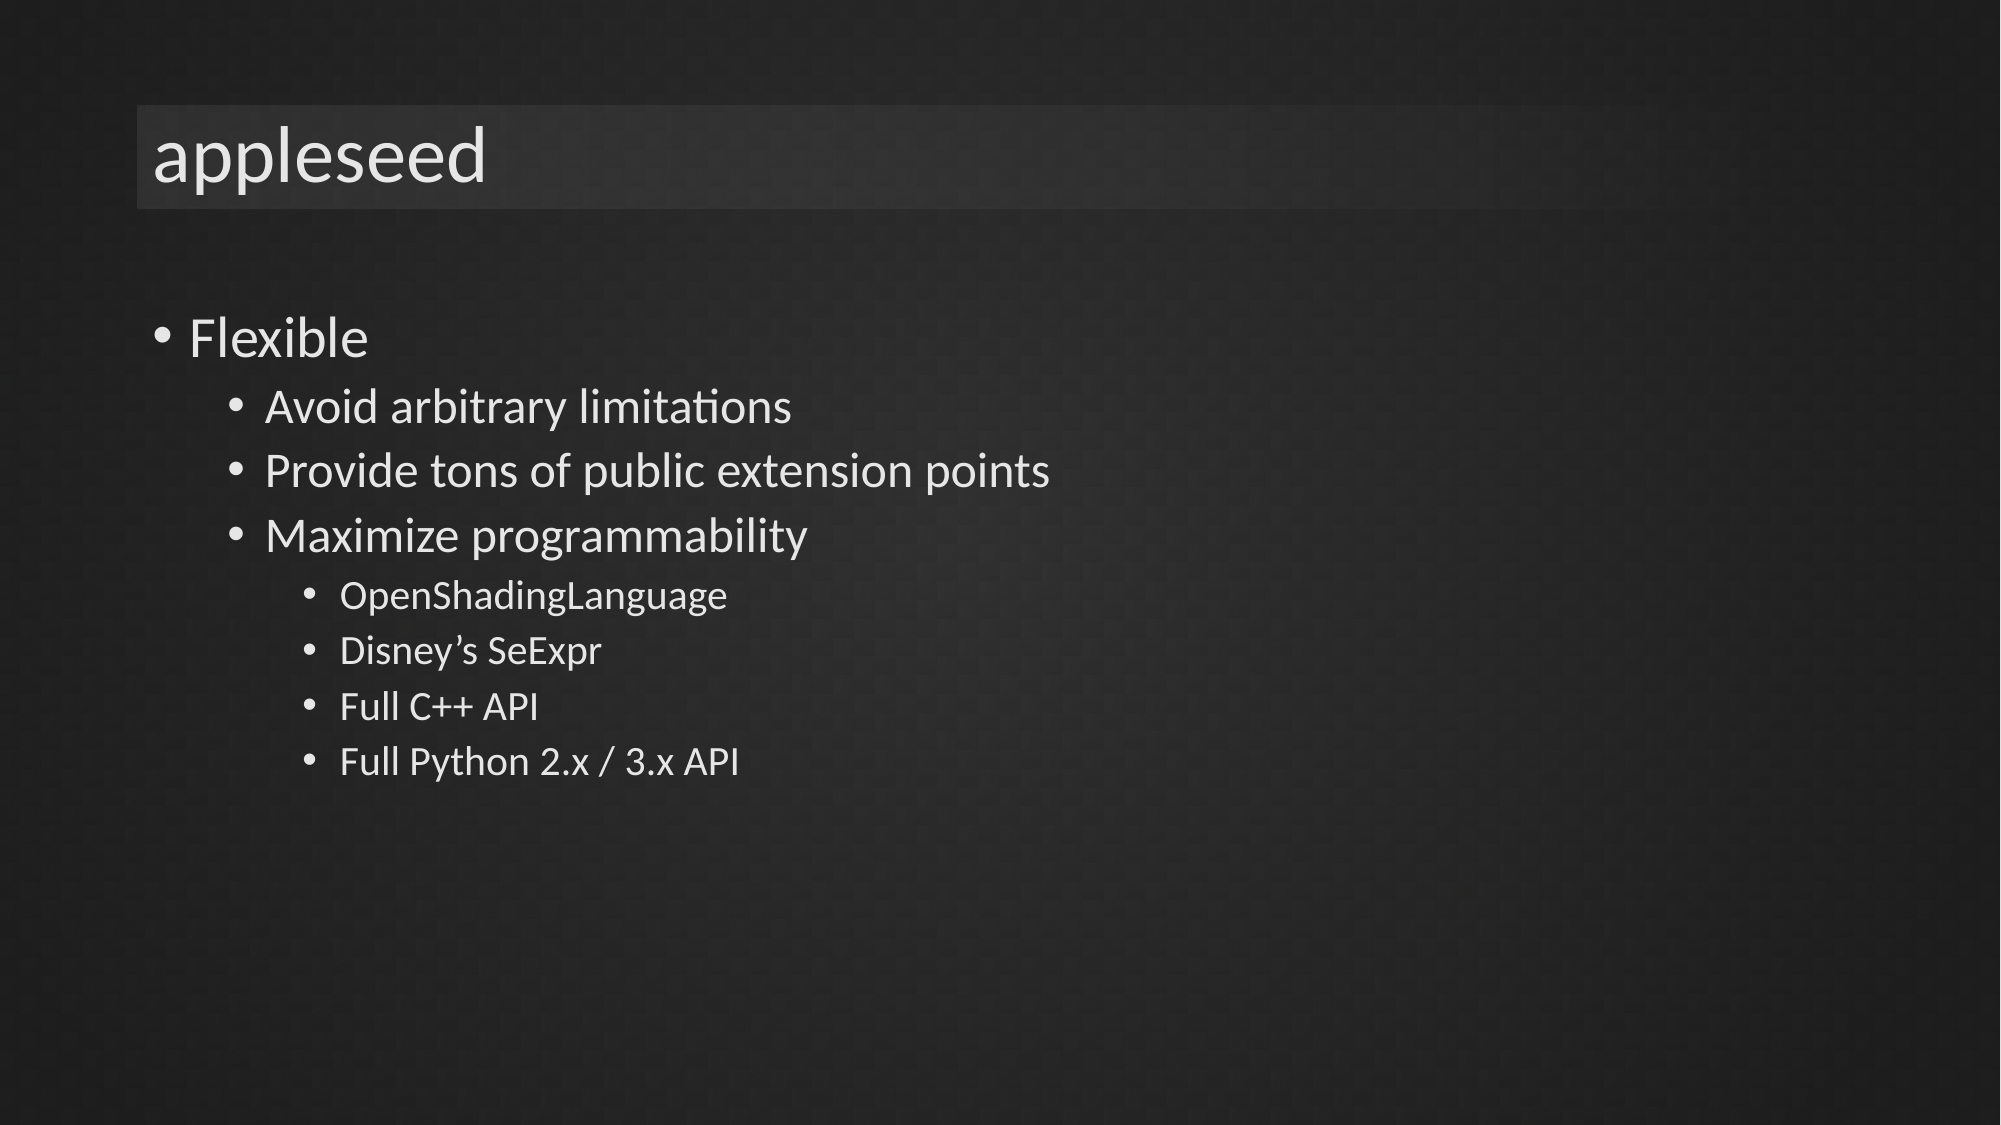

# appleseed
Flexible
Avoid arbitrary limitations
Provide tons of public extension points
Maximize programmability
OpenShadingLanguage
Disney’s SeExpr
Full C++ API
Full Python 2.x / 3.x API